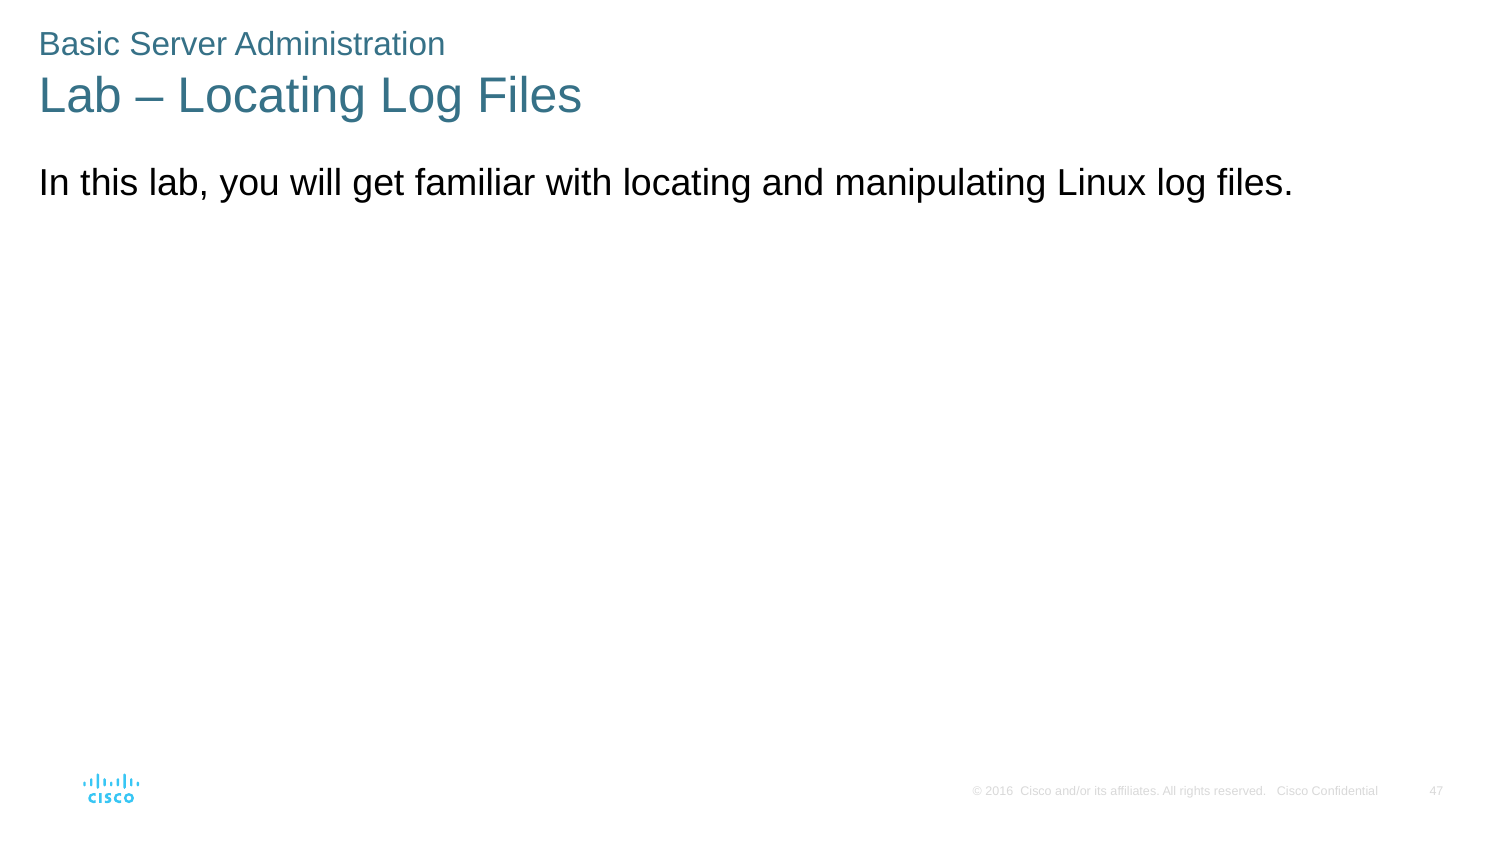

Basic Server Administration
Lab – Locating Log Files
In this lab, you will get familiar with locating and manipulating Linux log files.